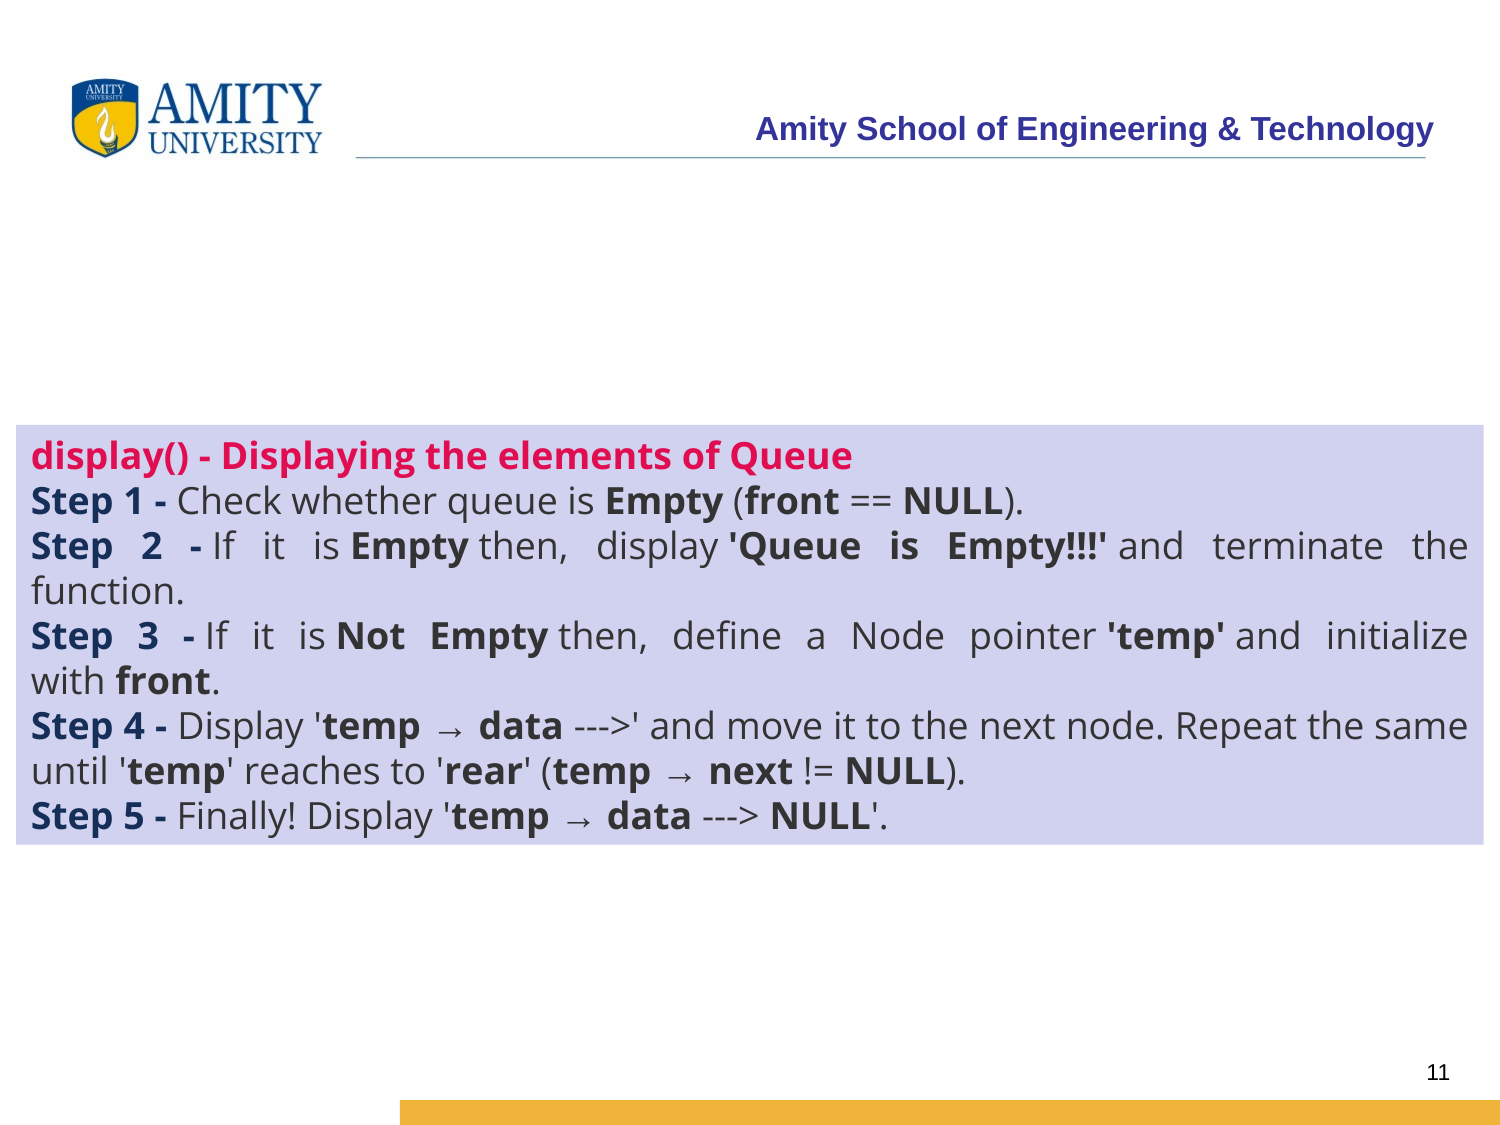

#
display() - Displaying the elements of Queue
Step 1 - Check whether queue is Empty (front == NULL).
Step 2 - If it is Empty then, display 'Queue is Empty!!!' and terminate the function.
Step 3 - If it is Not Empty then, define a Node pointer 'temp' and initialize with front.
Step 4 - Display 'temp → data --->' and move it to the next node. Repeat the same until 'temp' reaches to 'rear' (temp → next != NULL).
Step 5 - Finally! Display 'temp → data ---> NULL'.
11